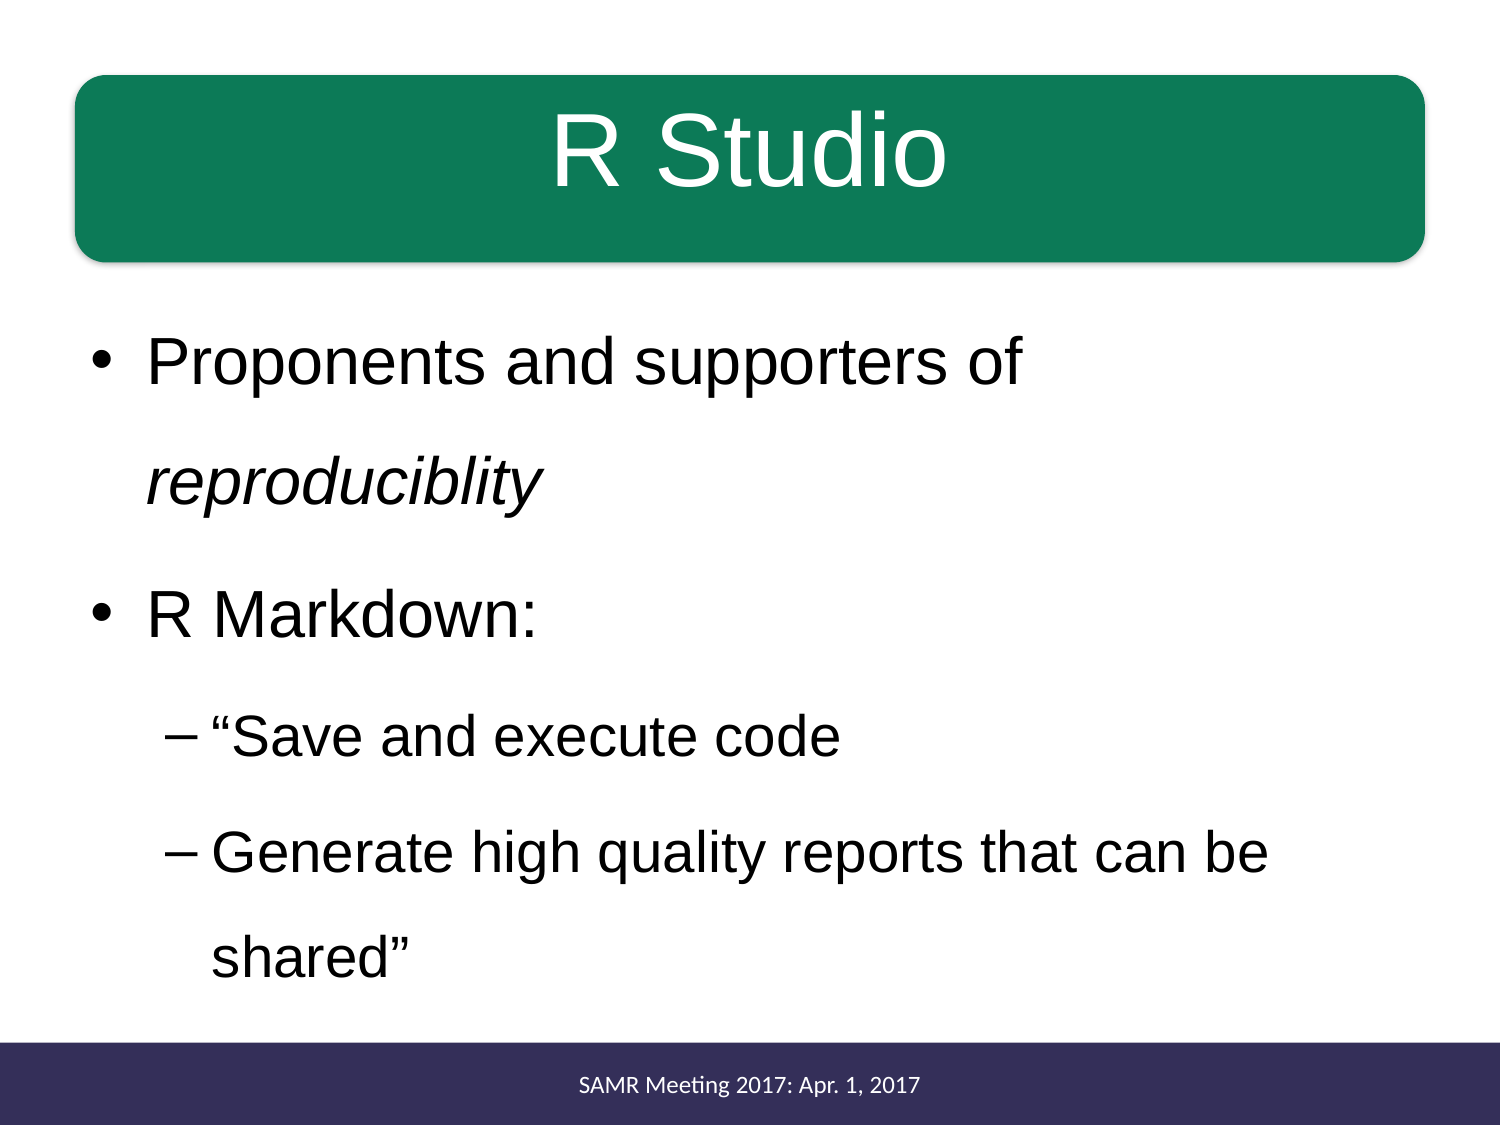

# R Studio
Proponents and supporters of reproduciblity
R Markdown:
“Save and execute code
Generate high quality reports that can be shared”